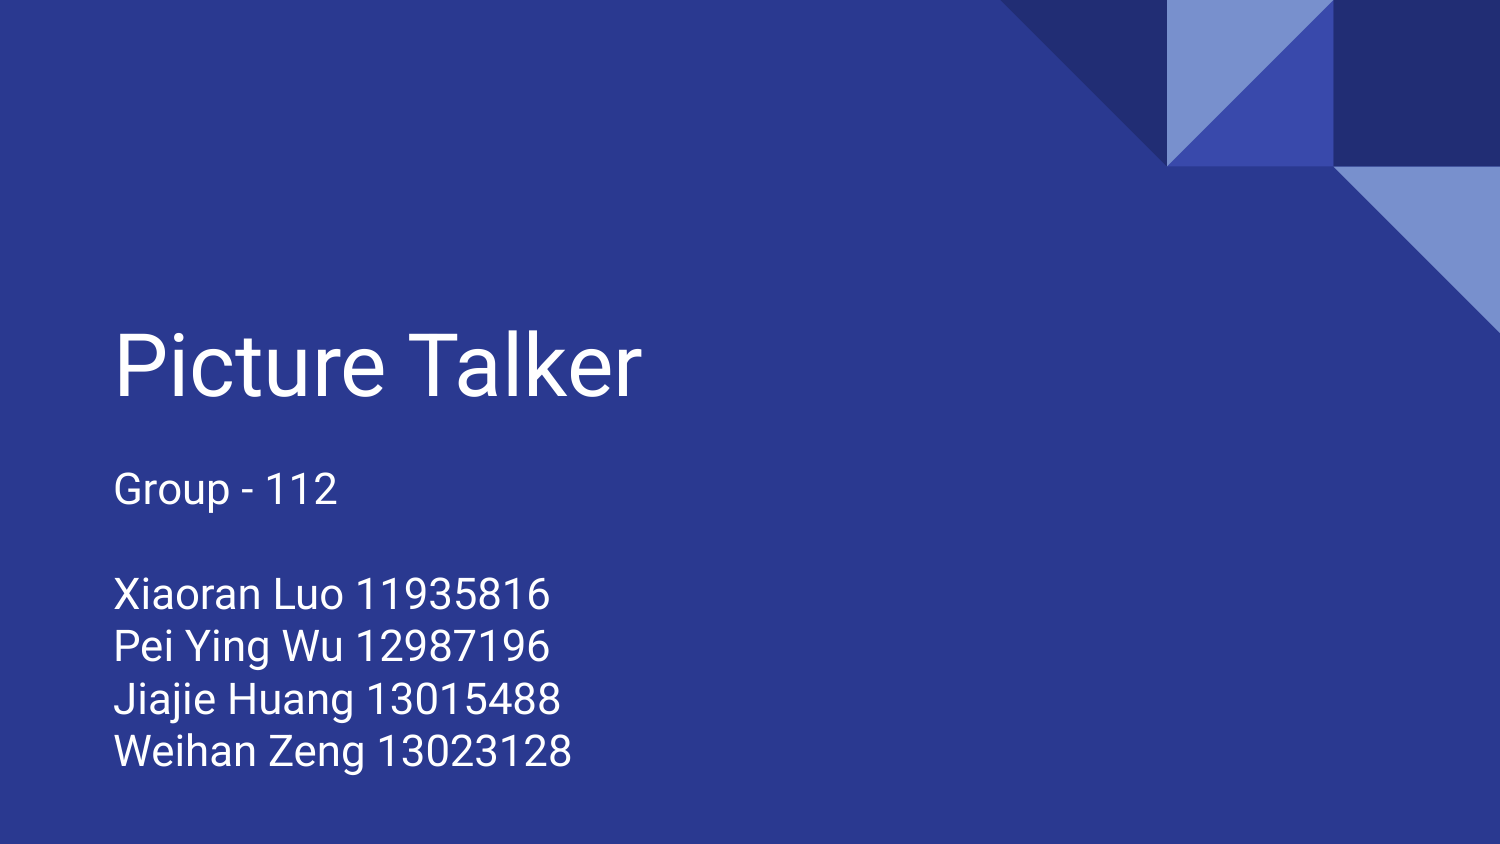

# Picture Talker
Group - 112

Xiaoran Luo 11935816
Pei Ying Wu 12987196
Jiajie Huang 13015488
Weihan Zeng 13023128